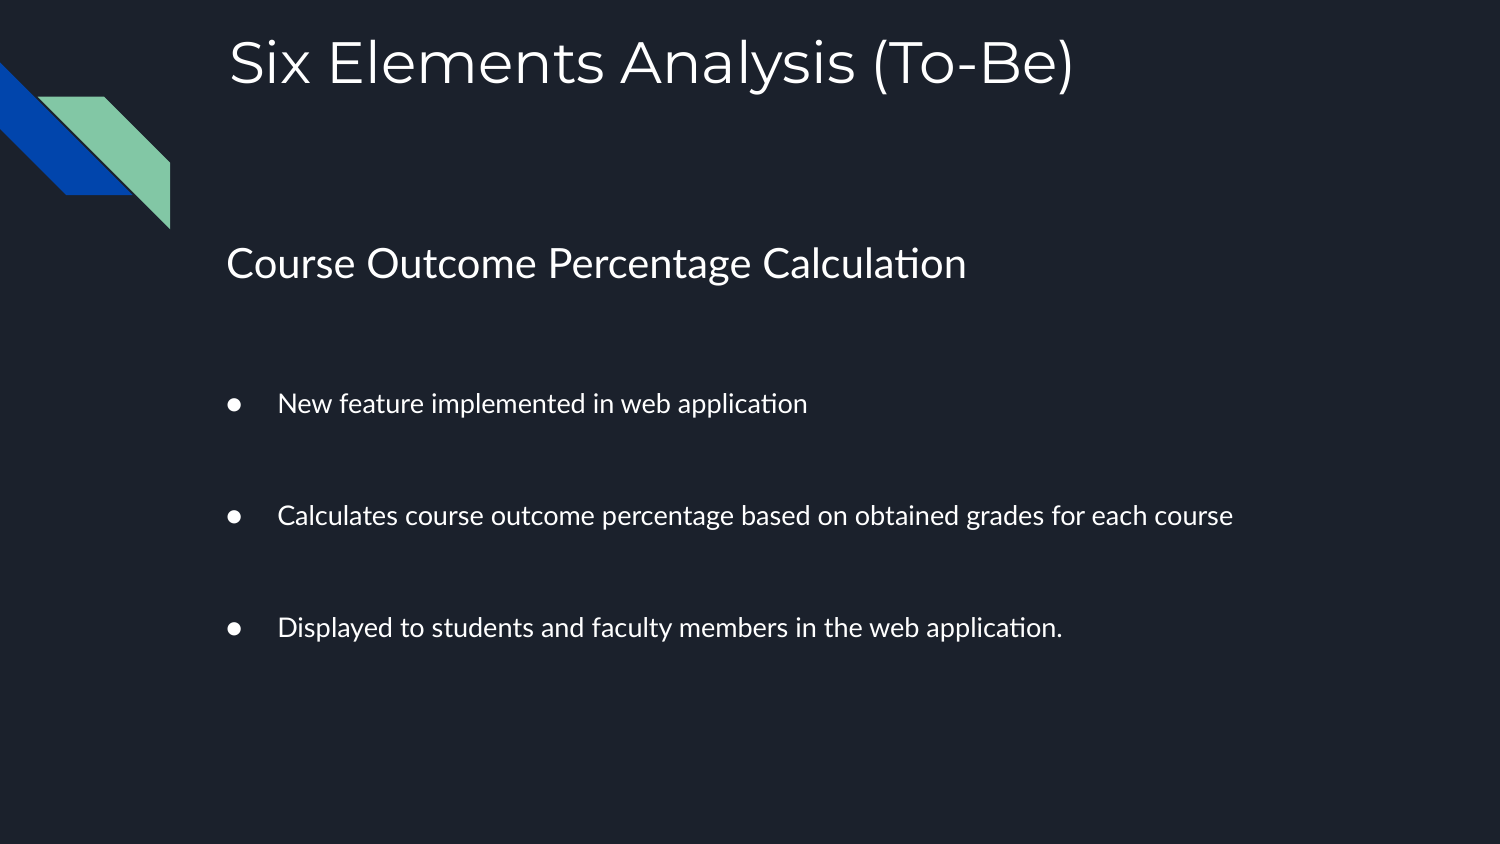

# Six Elements Analysis (To-Be)
Course Outcome Percentage Calculation

New feature implemented in web application

Calculates course outcome percentage based on obtained grades for each course

Displayed to students and faculty members in the web application.